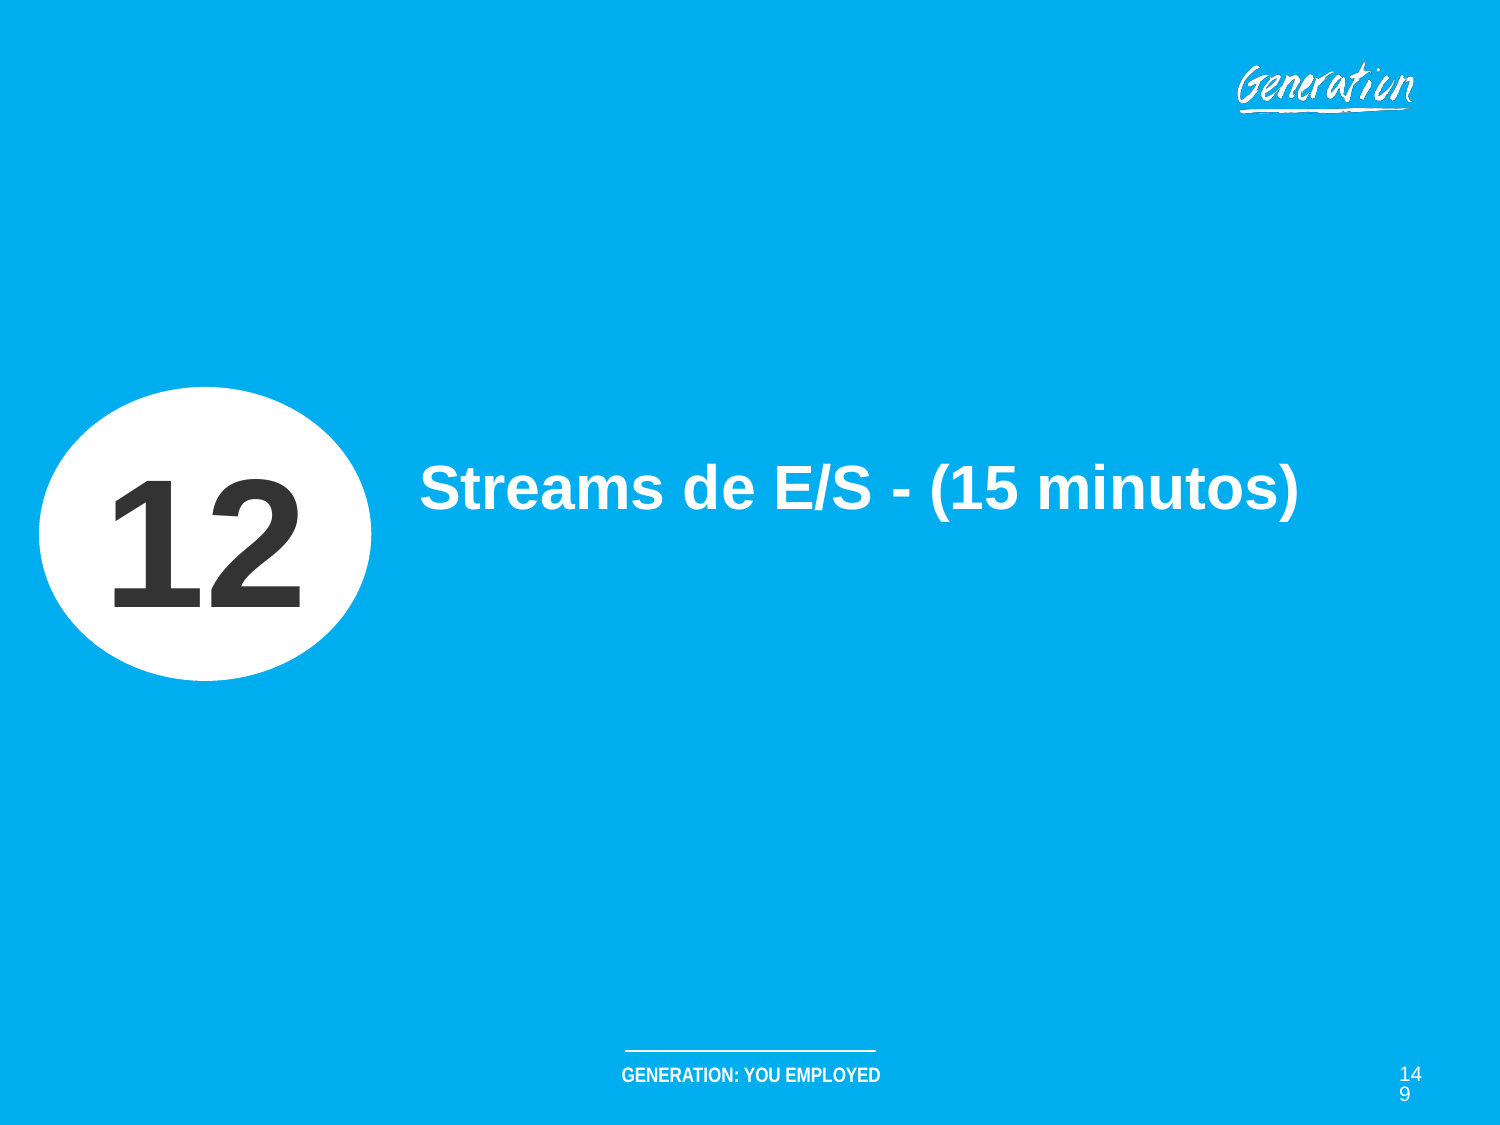

12
# Streams de E/S - (15 minutos)